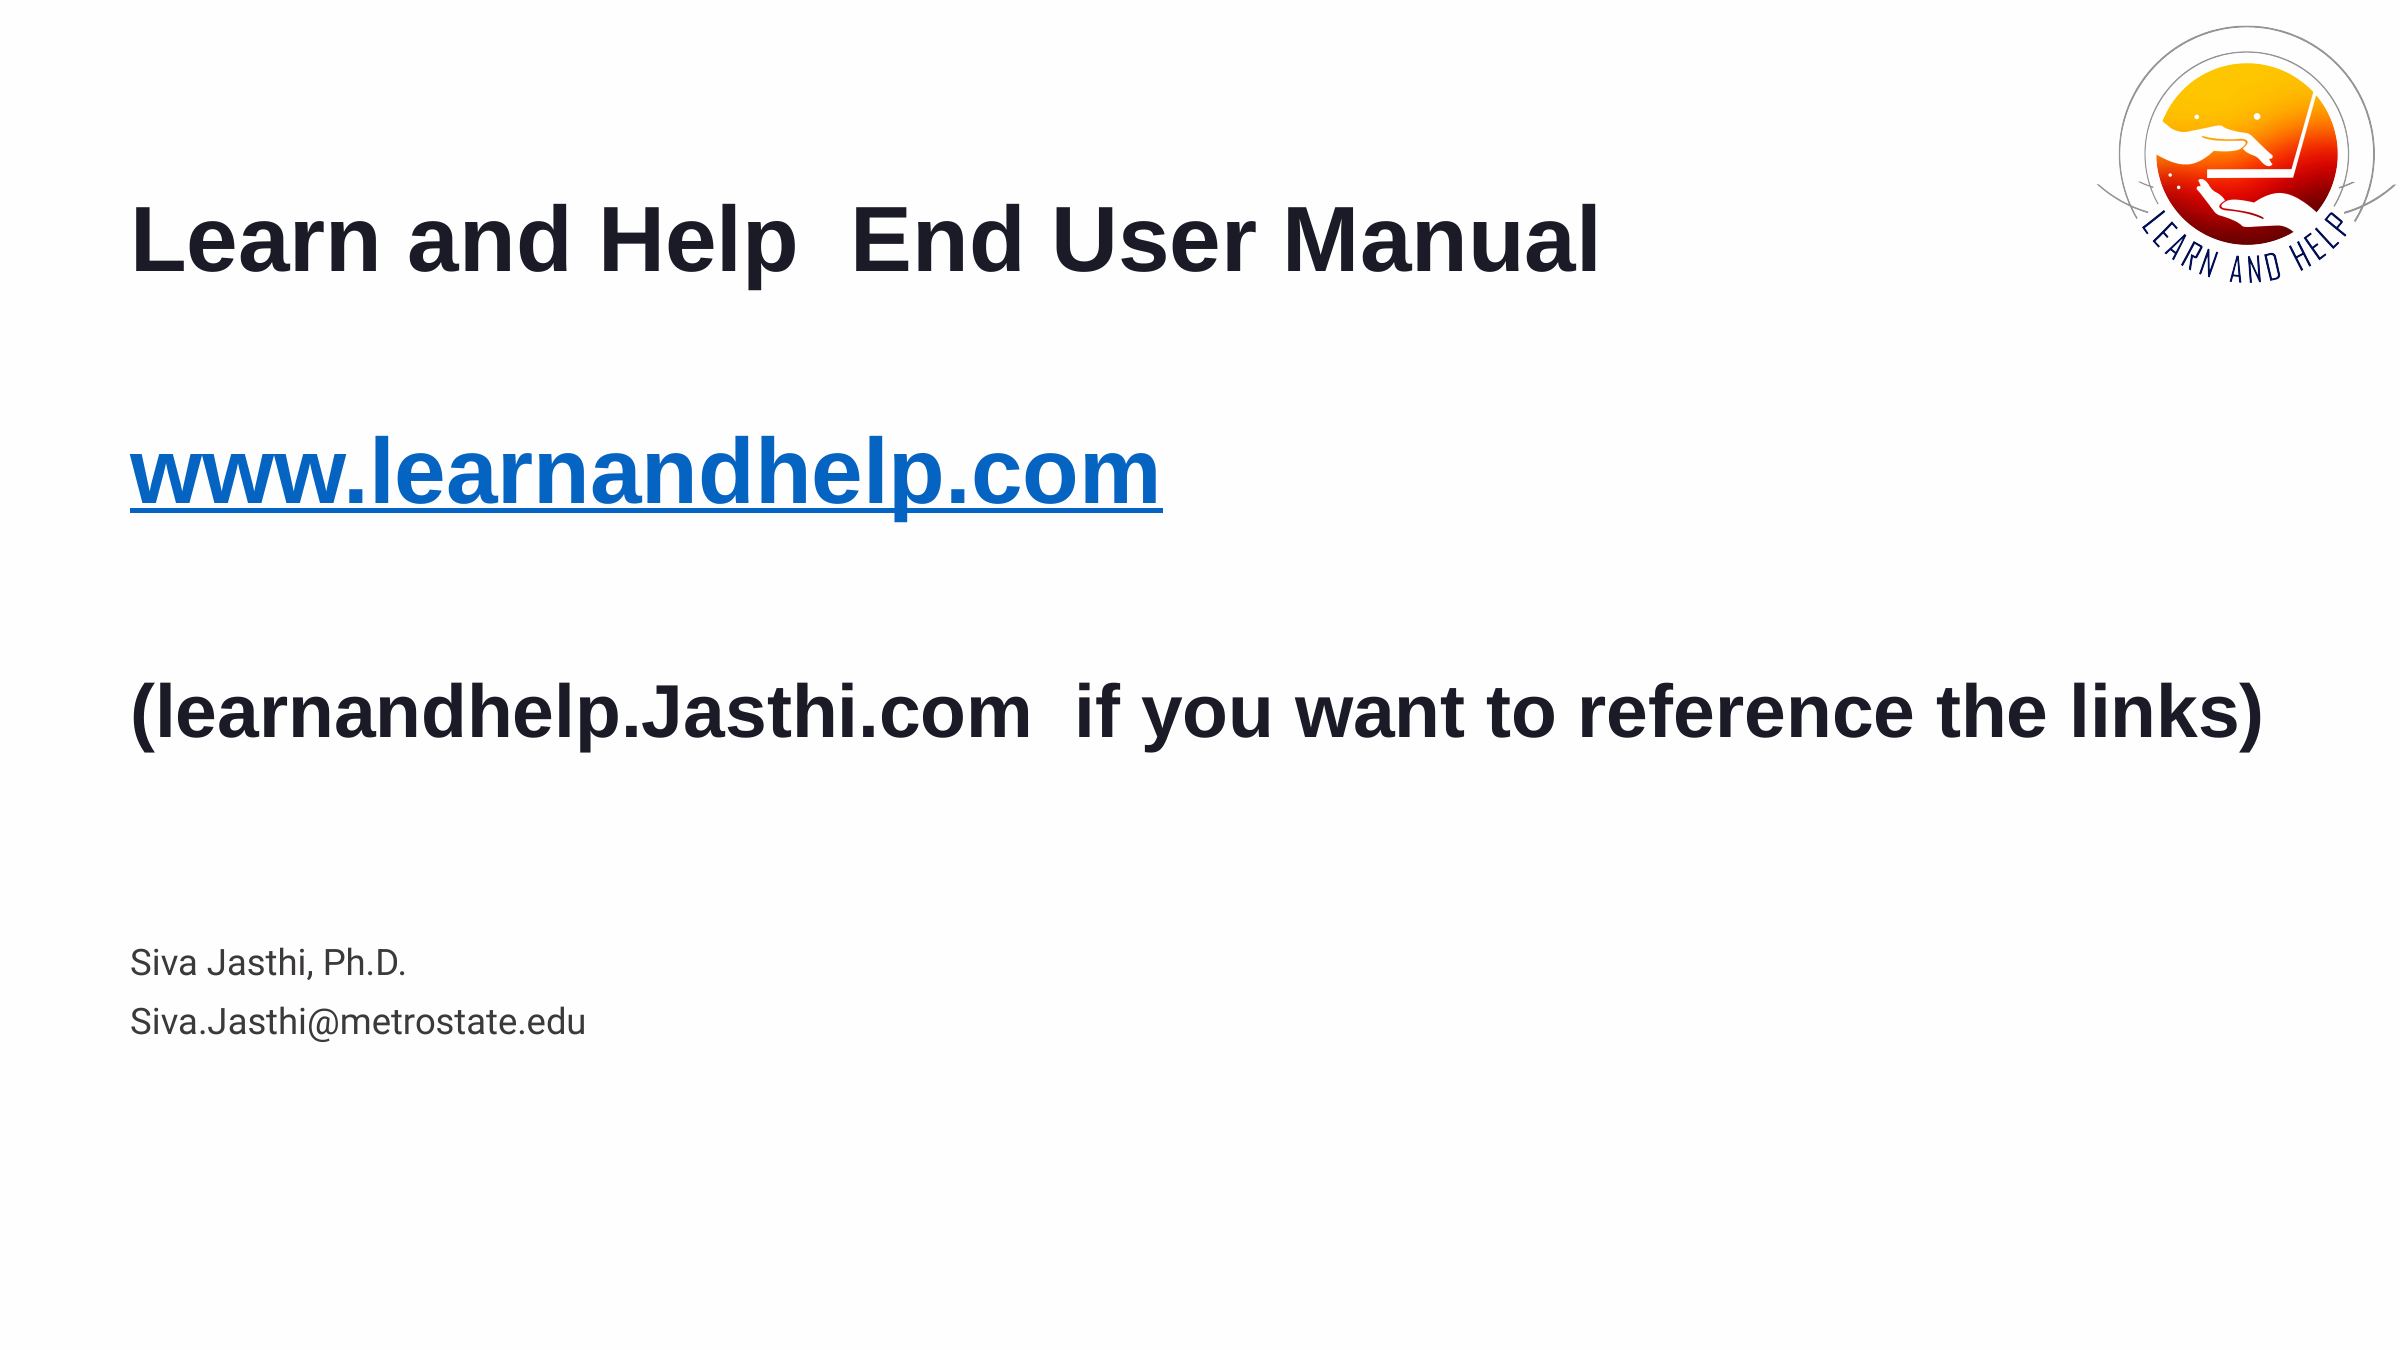

Learn and Help  End User Manual

www.learnandhelp.com

(learnandhelp.Jasthi.com  if you want to reference the links)

Siva Jasthi, Ph.D.
Siva.Jasthi@metrostate.edu